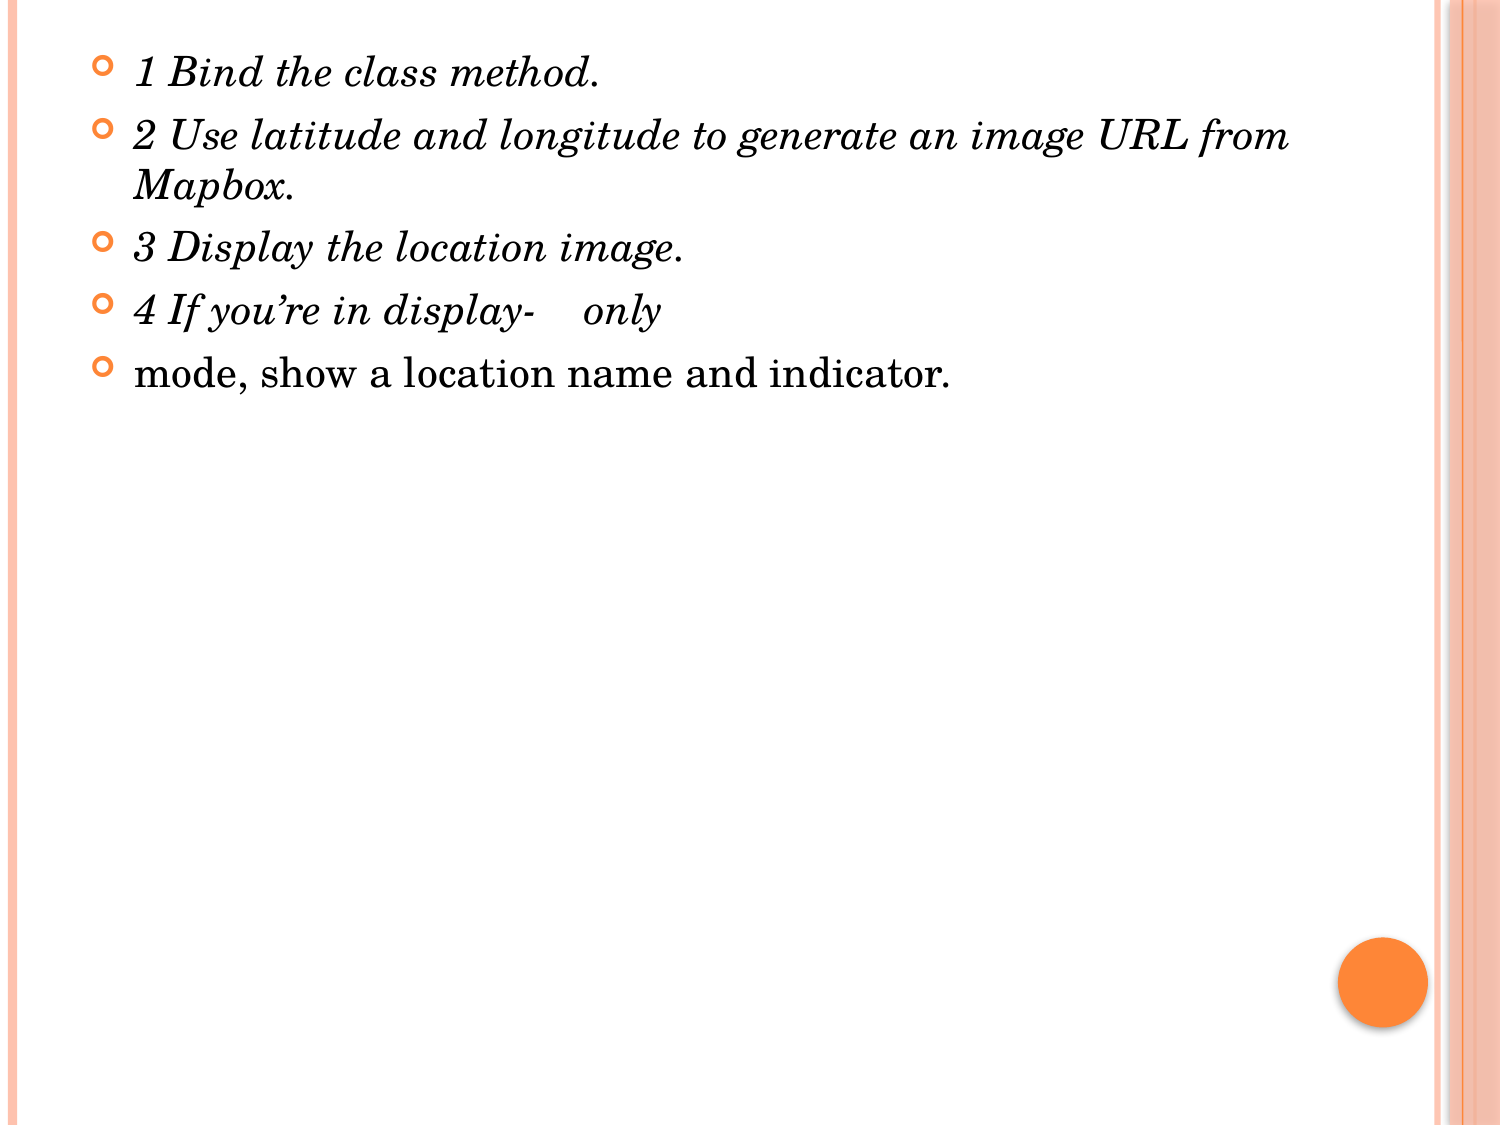

1 Bind the class method.
2 Use latitude and longitude to generate an image URL from Mapbox.
3 Display the location image.
4 If you’re in display-	only
mode, show a location name and indicator.